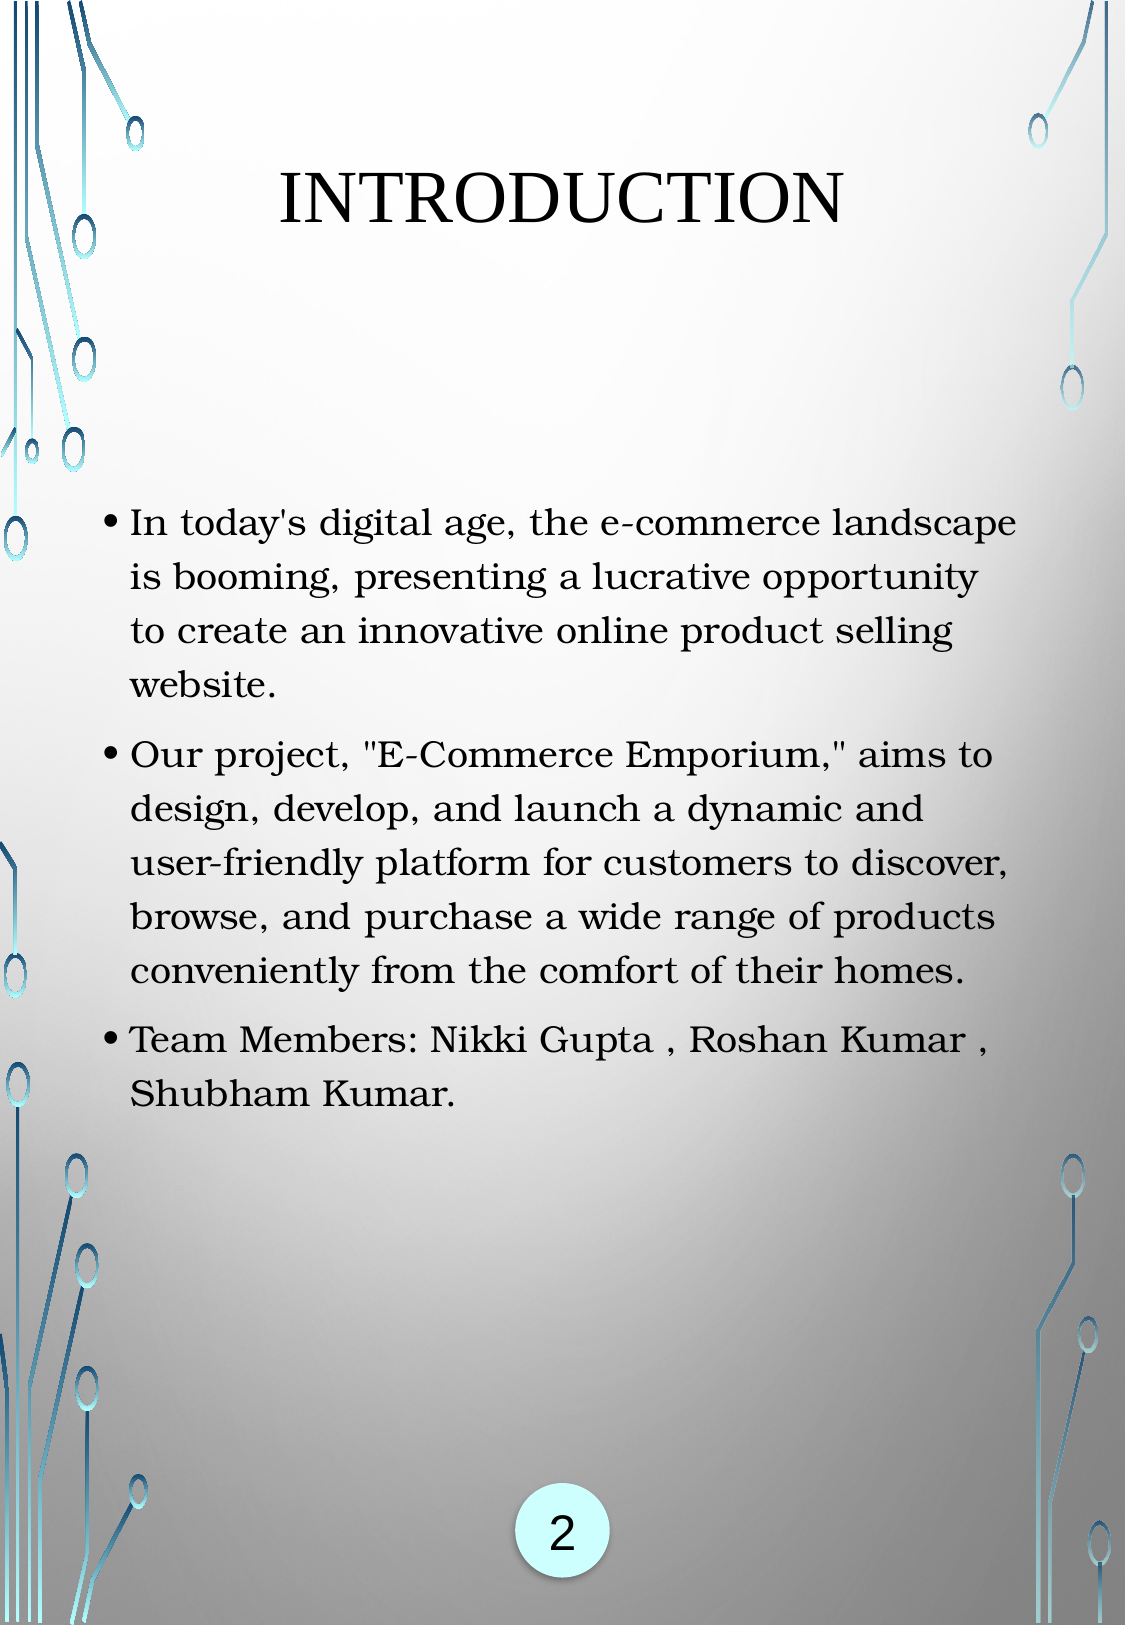

# Introduction
In today's digital age, the e-commerce landscape is booming, presenting a lucrative opportunity to create an innovative online product selling website.
Our project, "E-Commerce Emporium," aims to design, develop, and launch a dynamic and user-friendly platform for customers to discover, browse, and purchase a wide range of products conveniently from the comfort of their homes.
Team Members: Nikki Gupta , Roshan Kumar , Shubham Kumar.
2